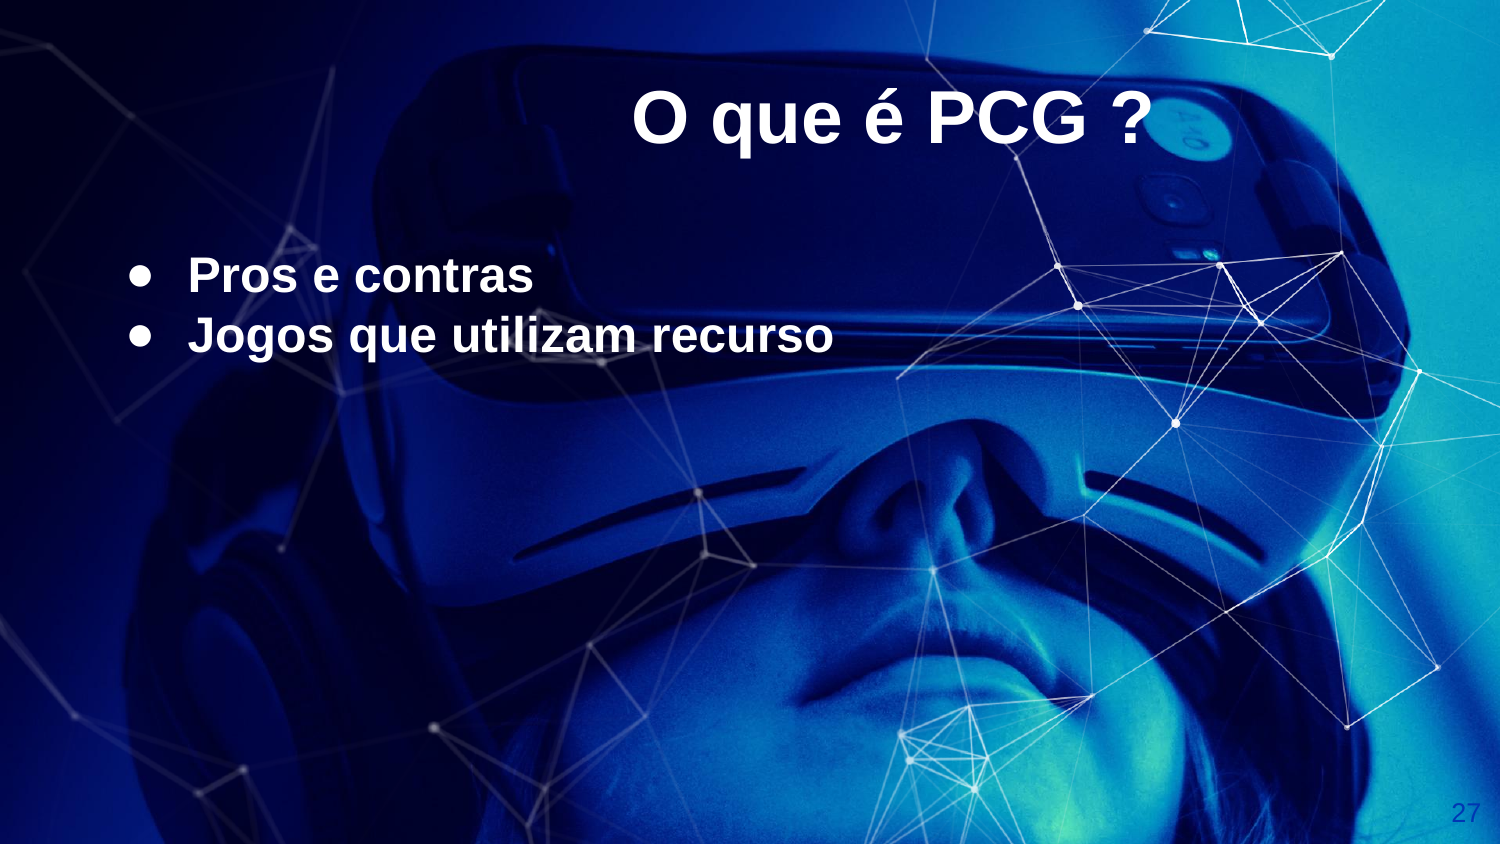

O que é PCG ?
Pros e contras
Jogos que utilizam recurso
27